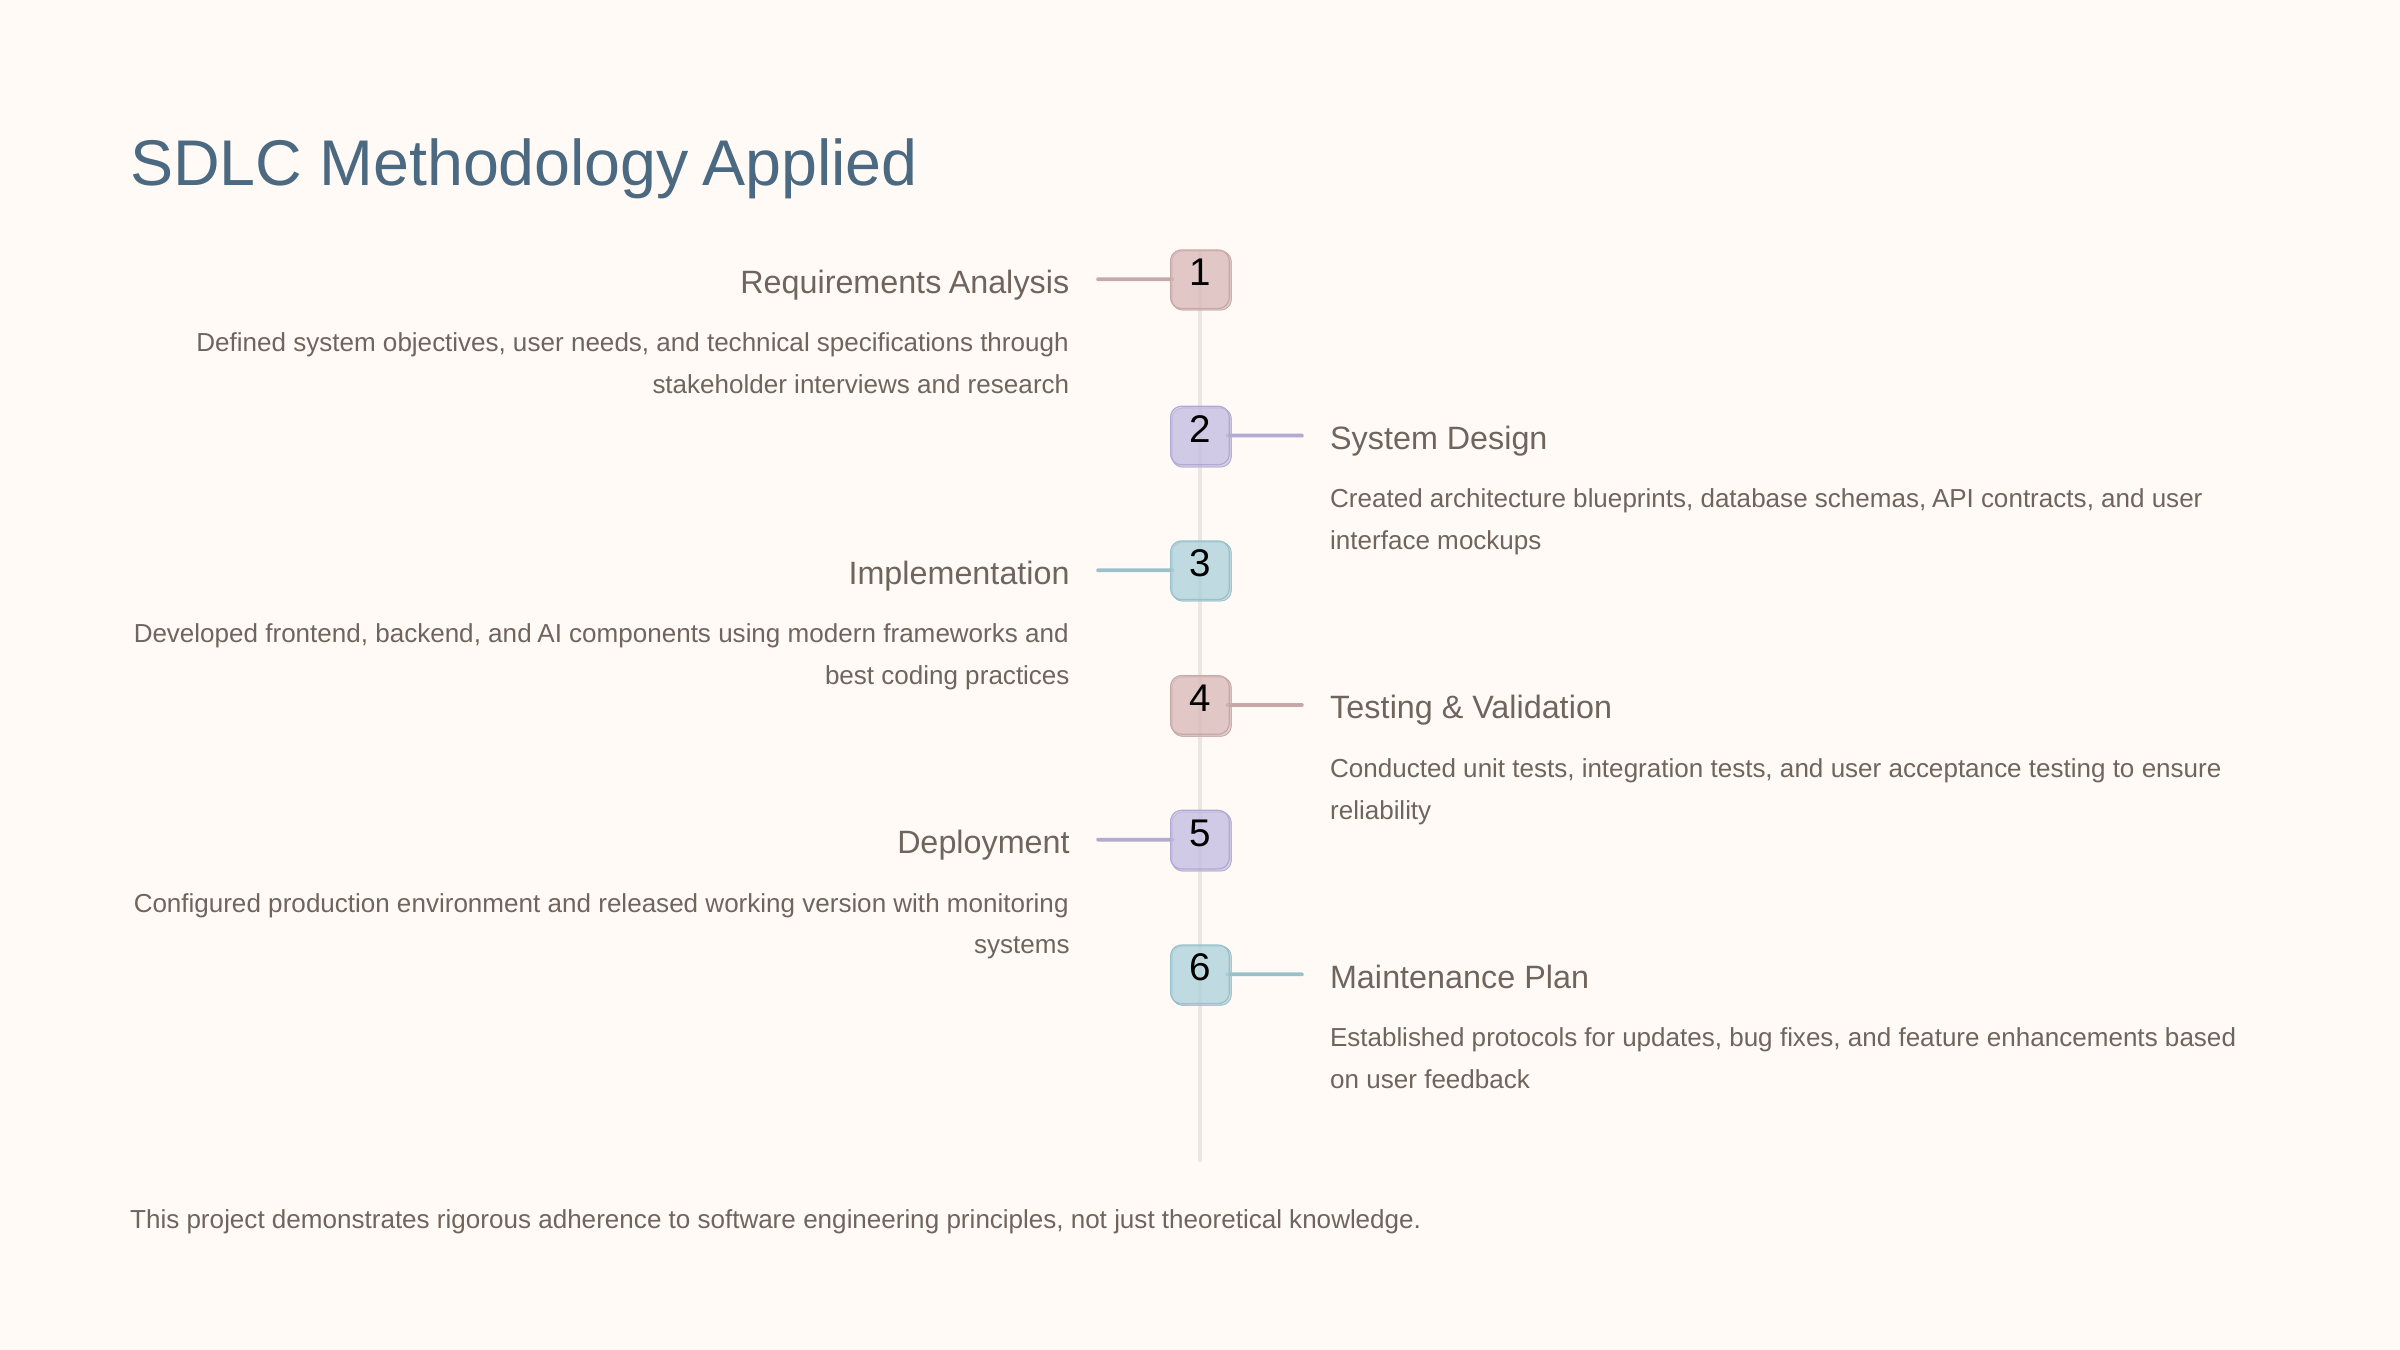

SDLC Methodology Applied

1
Requirements Analysis

Defined system objectives, user needs, and technical specifications through stakeholder interviews and research

2
System Design

Created architecture blueprints, database schemas, API contracts, and user interface mockups

3
Implementation

Developed frontend, backend, and AI components using modern frameworks and best coding practices

4
Testing & Validation

Conducted unit tests, integration tests, and user acceptance testing to ensure reliability

5
Deployment

Configured production environment and released working version with monitoring systems

6
Maintenance Plan

Established protocols for updates, bug fixes, and feature enhancements based on user feedback
This project demonstrates rigorous adherence to software engineering principles, not just theoretical knowledge.